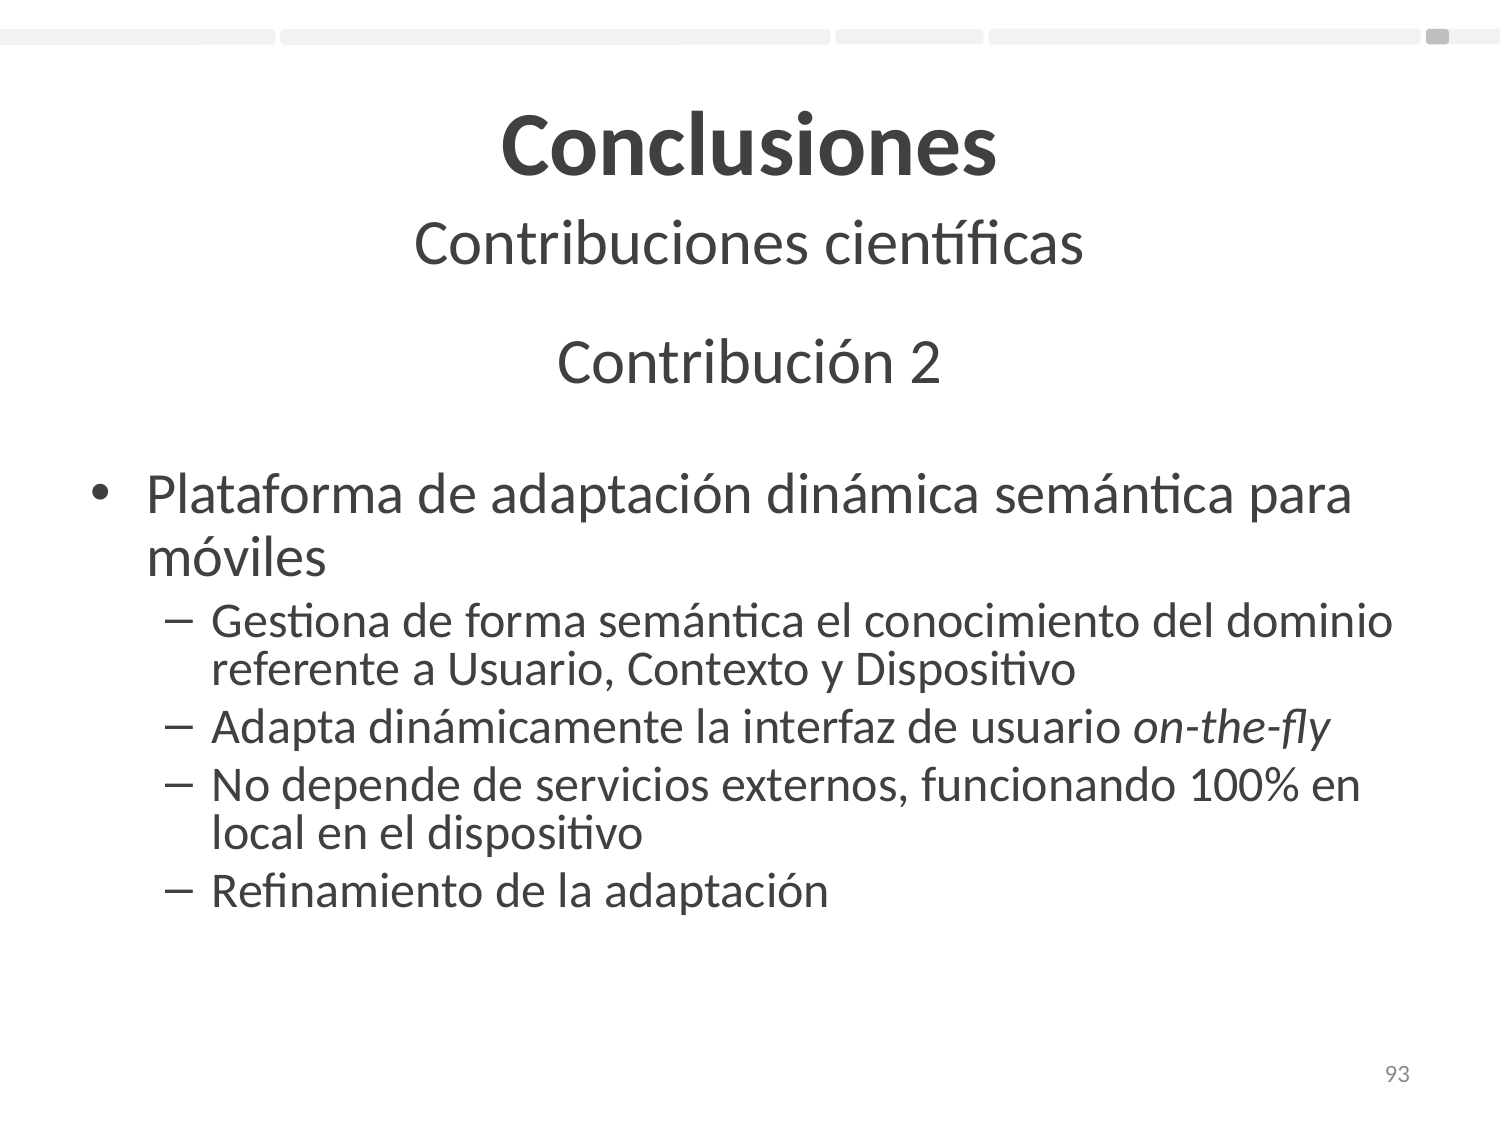

# Conclusiones
Contribuciones científicas

Contribución 2

Plataforma de adaptación dinámica semántica para móviles
Gestiona de forma semántica el conocimiento del dominio referente a Usuario, Contexto y Dispositivo
Adapta dinámicamente la interfaz de usuario on-the-fly
No depende de servicios externos, funcionando 100% en local en el dispositivo
Refinamiento de la adaptación

93